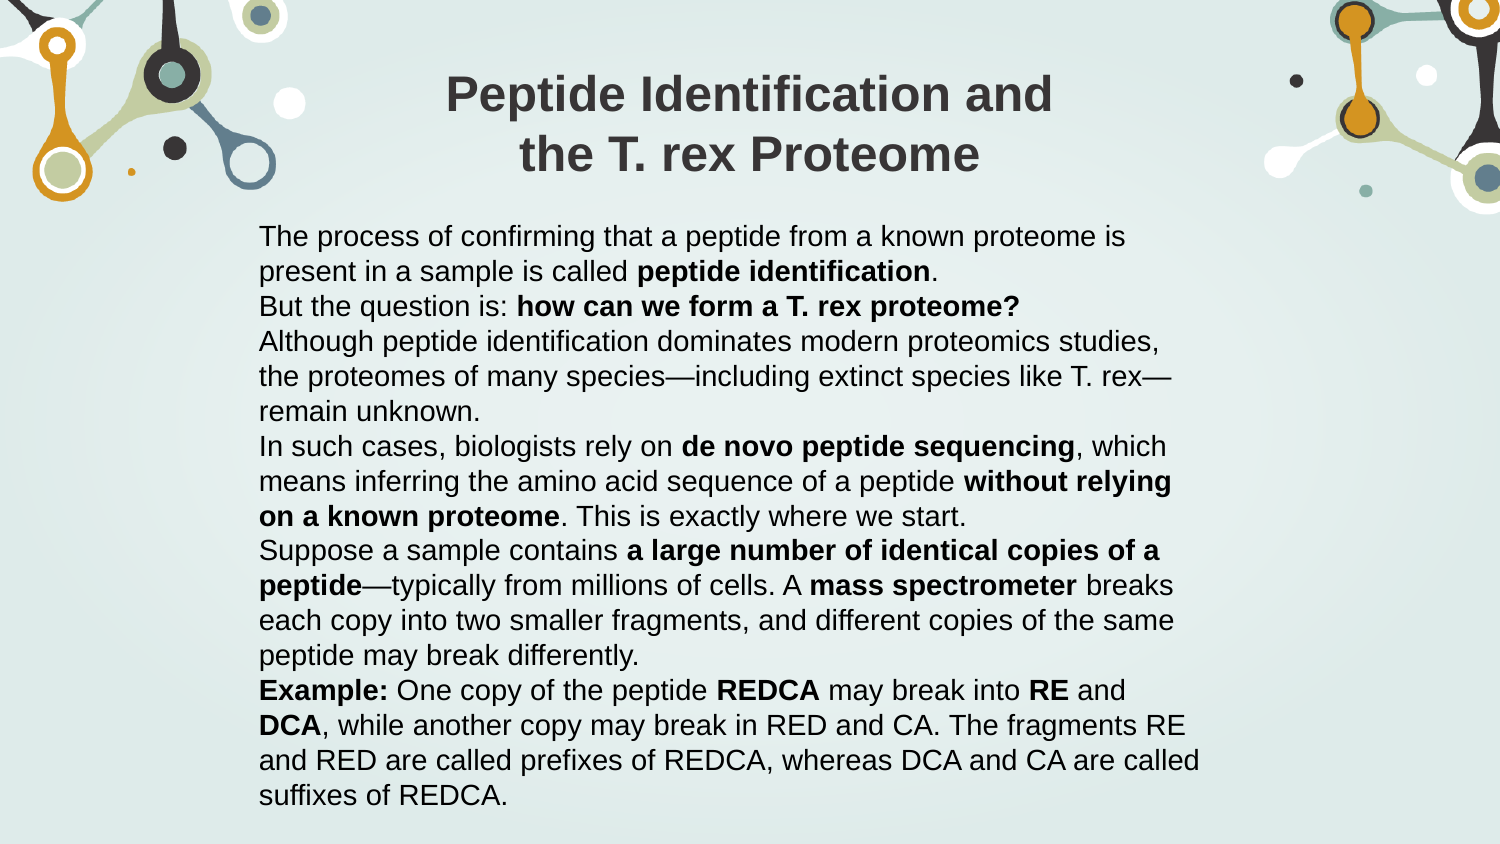

# Peptide Identification and the T. rex Proteome
The process of confirming that a peptide from a known proteome is present in a sample is called peptide identification.
But the question is: how can we form a T. rex proteome?
Although peptide identification dominates modern proteomics studies, the proteomes of many species—including extinct species like T. rex—remain unknown.
In such cases, biologists rely on de novo peptide sequencing, which means inferring the amino acid sequence of a peptide without relying on a known proteome. This is exactly where we start.
Suppose a sample contains a large number of identical copies of a peptide—typically from millions of cells. A mass spectrometer breaks each copy into two smaller fragments, and different copies of the same peptide may break differently.
Example: One copy of the peptide REDCA may break into RE and DCA, while another copy may break in RED and CA. The fragments RE and RED are called prefixes of REDCA, whereas DCA and CA are called suffixes of REDCA.